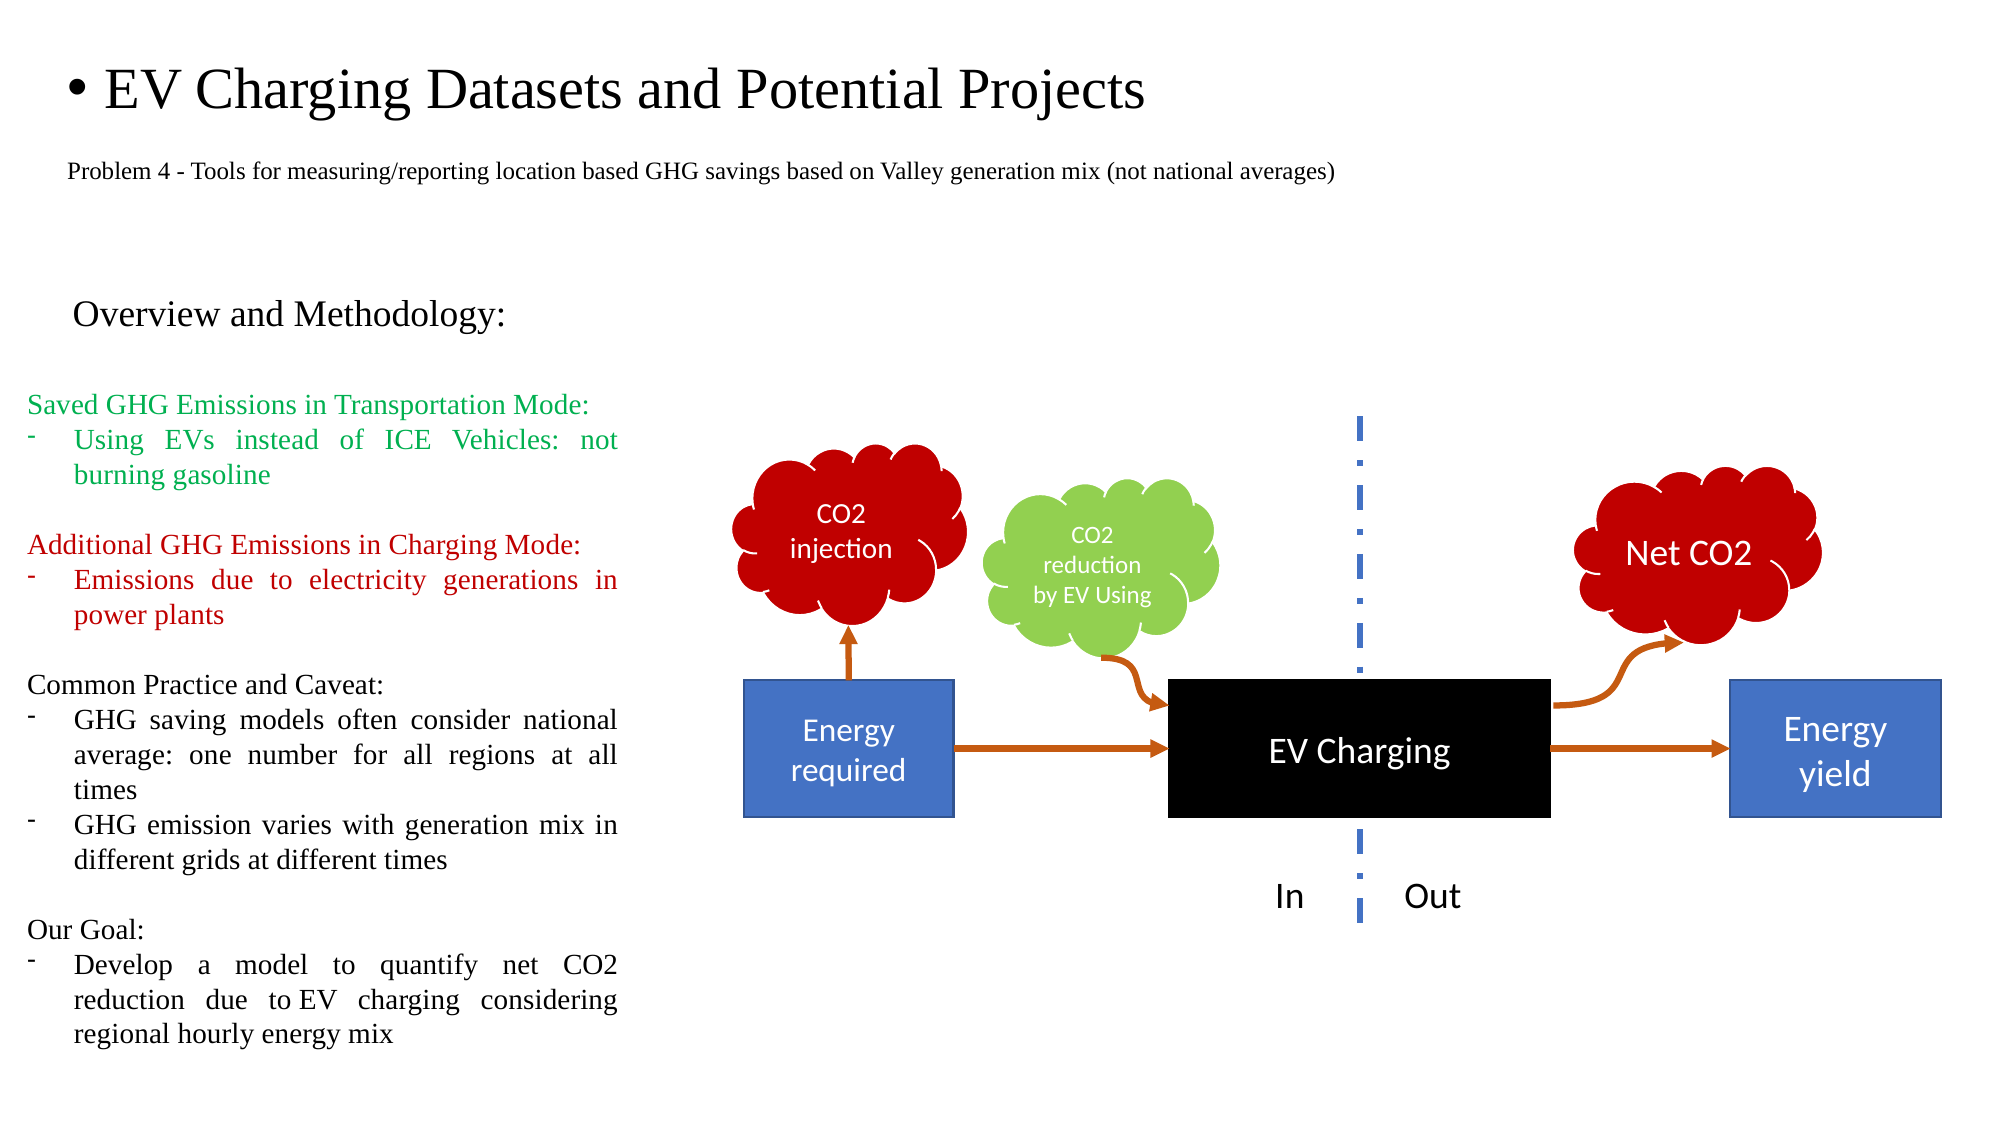

EV Charging Datasets and Potential Projects
Problem 4 - Tools for measuring/reporting location based GHG savings based on Valley generation mix (not national averages)
Overview and Methodology:

Saved GHG Emissions in Transportation Mode:
Using EVs instead of ICE Vehicles: not burning gasoline

Additional GHG Emissions in Charging Mode:
Emissions due to electricity generations in power plants

Common Practice and Caveat:
GHG saving models often consider national average: one number for all regions at all times
GHG emission varies with generation mix in different grids at different times

Our Goal:
Develop a model to quantify net CO2 reduction due to EV charging considering regional hourly energy mix
CO2 injection
Net CO2
CO2 reduction by EV Using
Energy required
EV Charging
Energy yield
In
Out